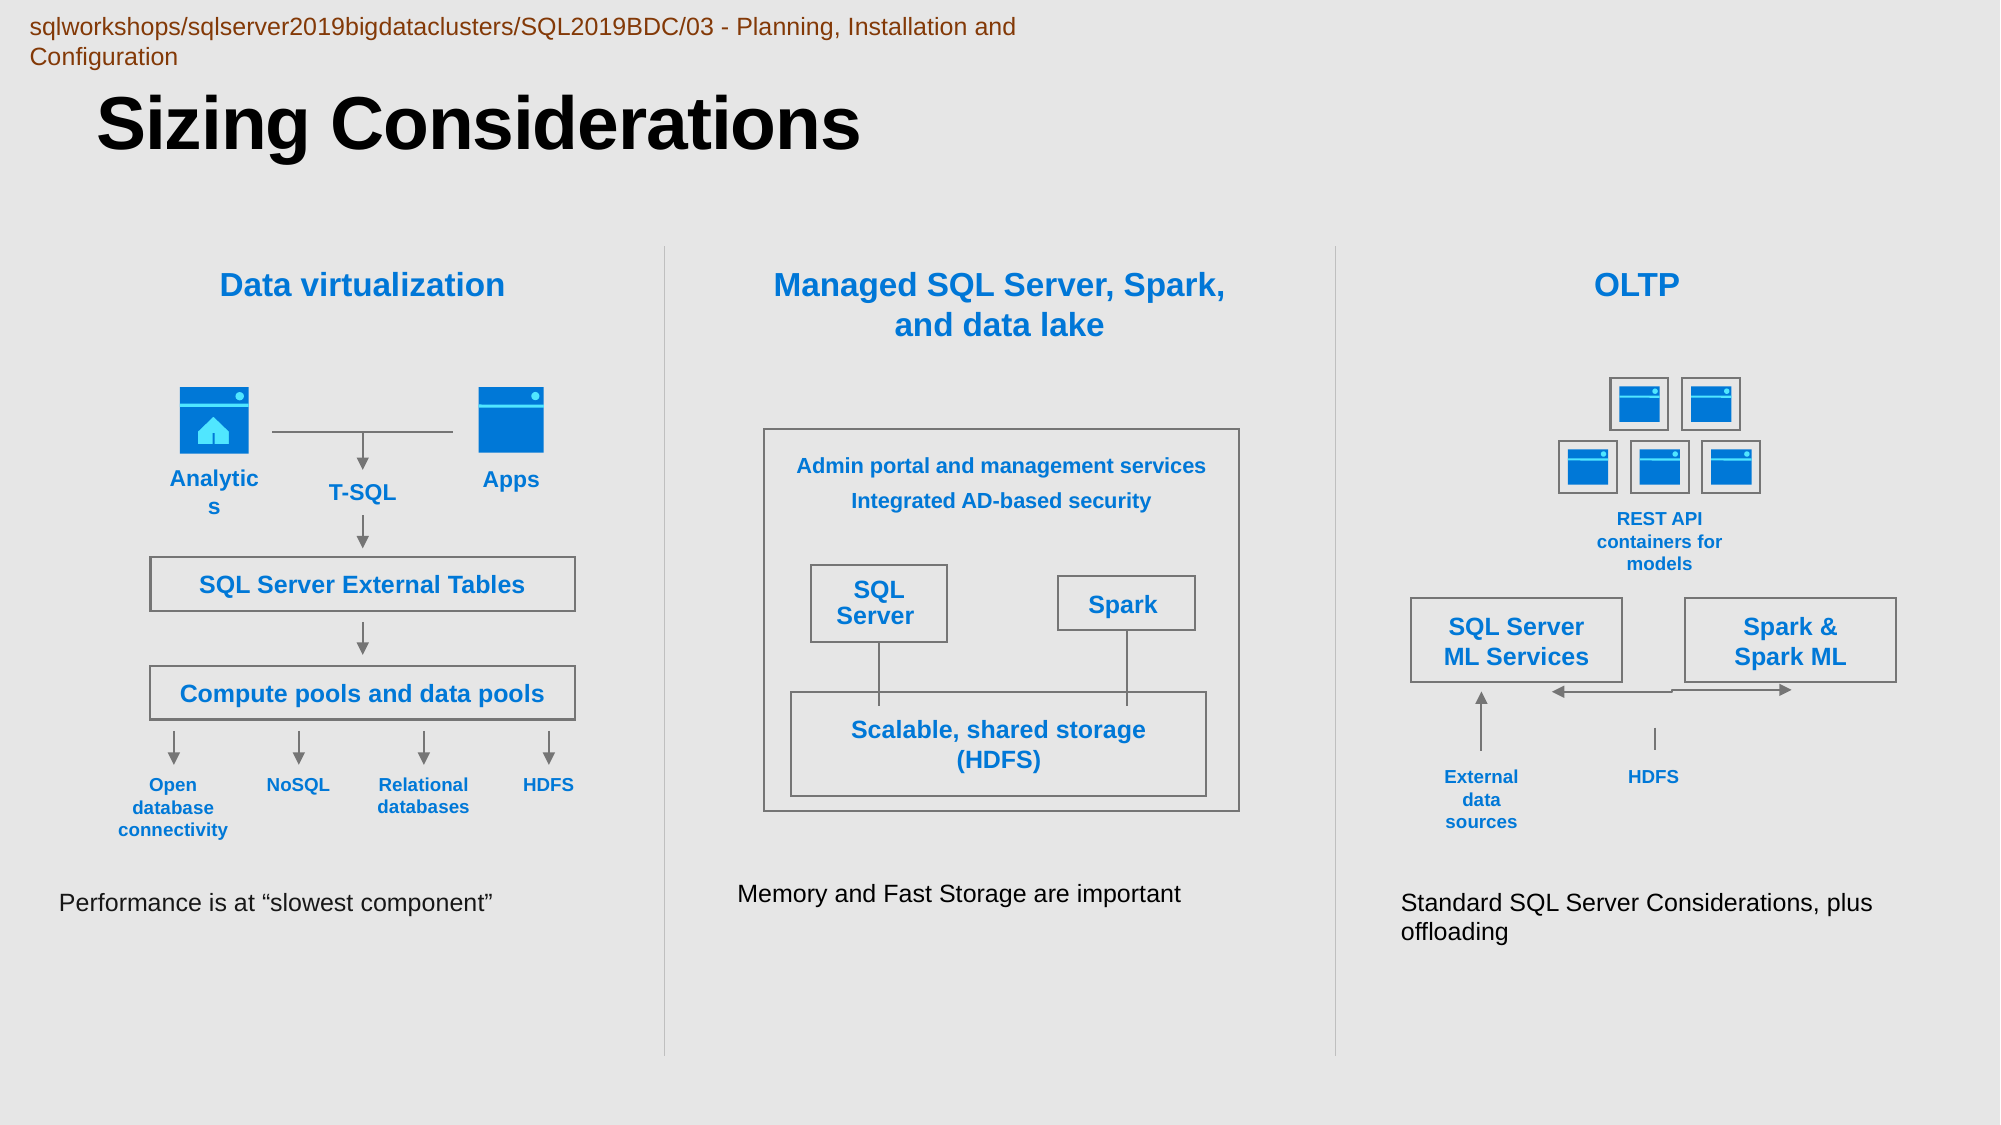

sqlworkshops/sqlserver2019bigdataclusters/SQL2019BDC/03 - Planning, Installation and Configuration
# Sizing Considerations
Data virtualization
Managed SQL Server, Spark, and data lake
OLTP

Admin portal and management services
Integrated AD-based security

Analytics
Apps
T-SQL
REST API containers for models
SQL Server External Tables
Spark
SQL Server
SQL Server
ML Services
Spark &
Spark ML
Compute pools and data pools
Scalable, shared storage (HDFS)
External data sources
HDFS
Open database connectivity
NoSQL
Relational databases
HDFS
Memory and Fast Storage are important
Performance is at “slowest component”
Standard SQL Server Considerations, plus offloading